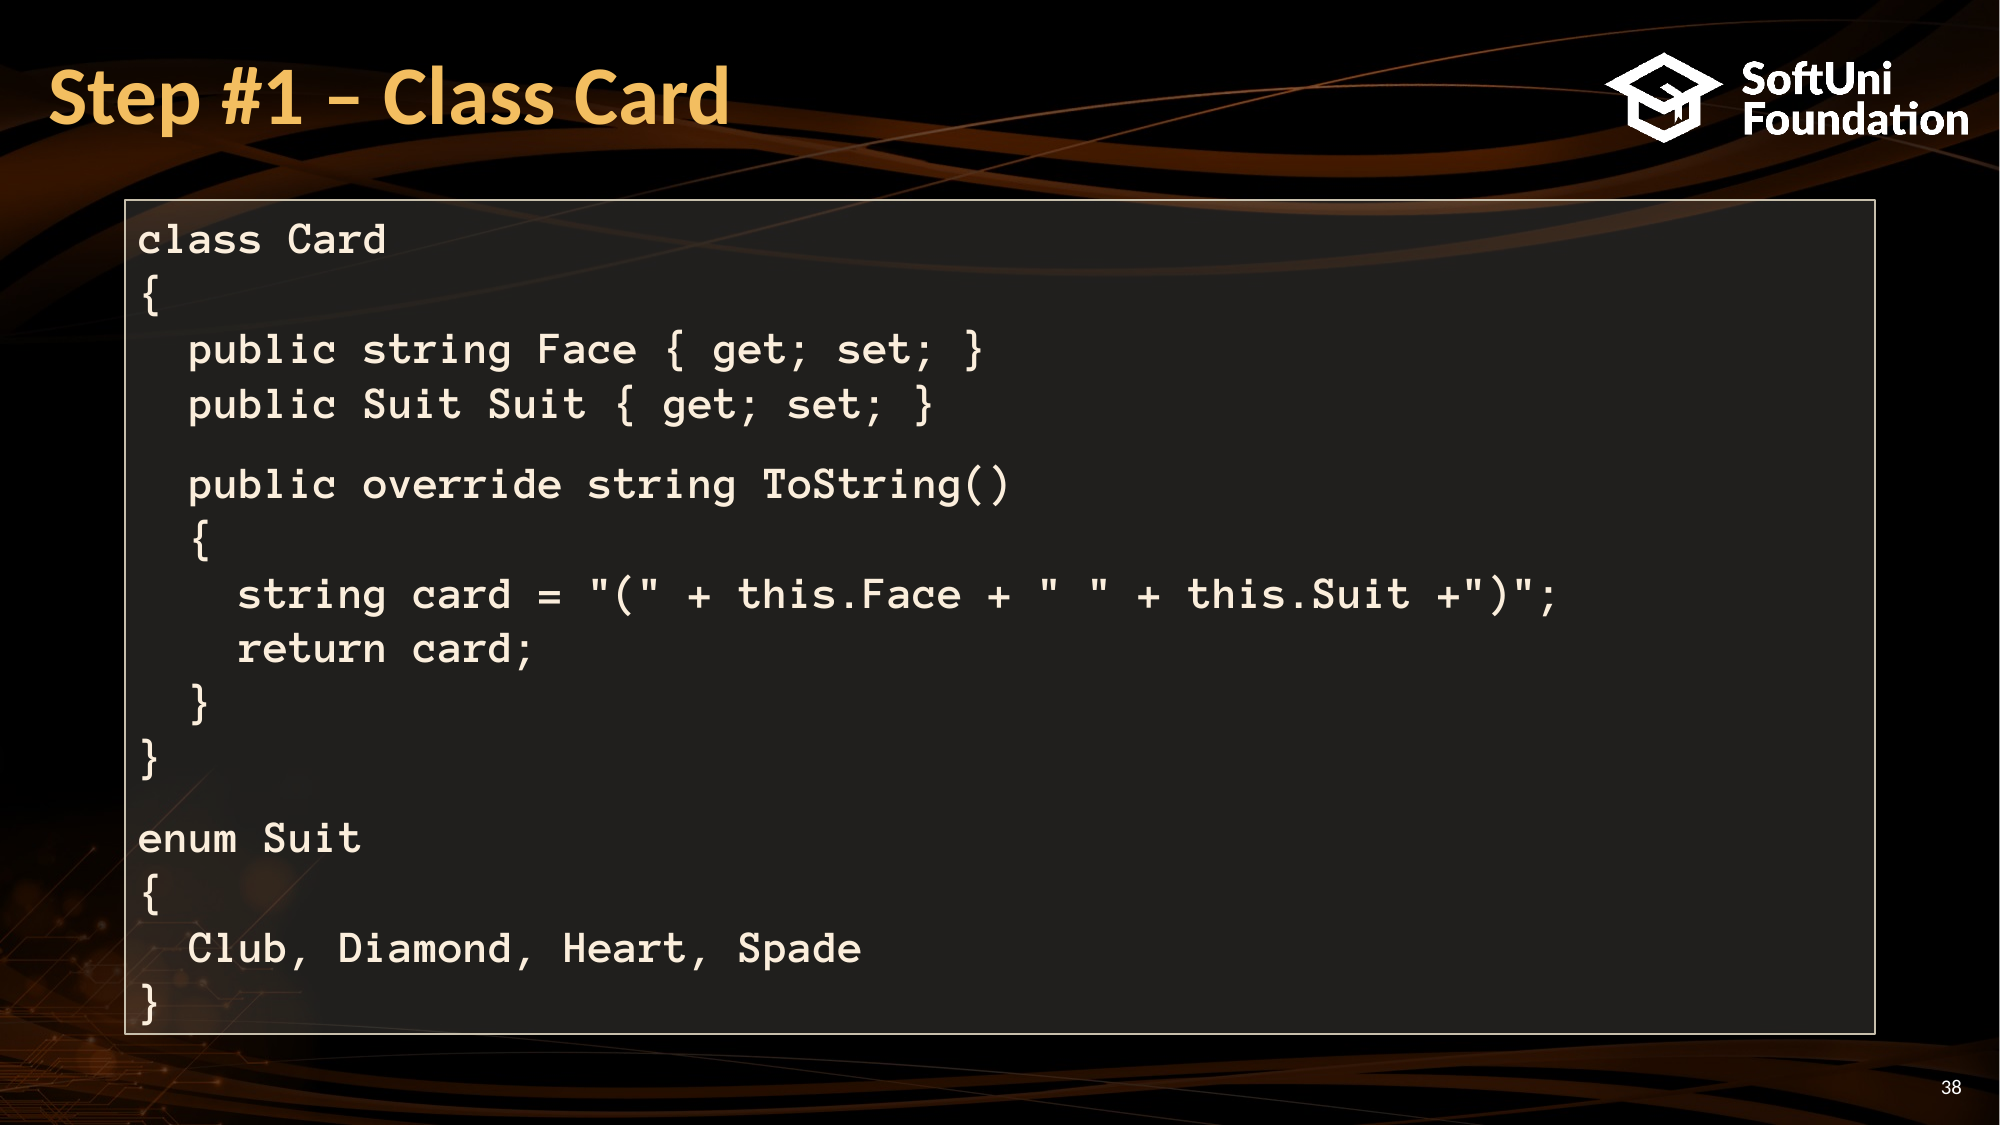

# Step #1 – Class Card
class Card
{
  public string Face { get; set; }
  public Suit Suit { get; set; }
  public override string ToString()
  {
    string card = "(" + this.Face + " " + this.Suit +")";
    return card;
  }
}
enum Suit
{
  Club, Diamond, Heart, Spade
}
38